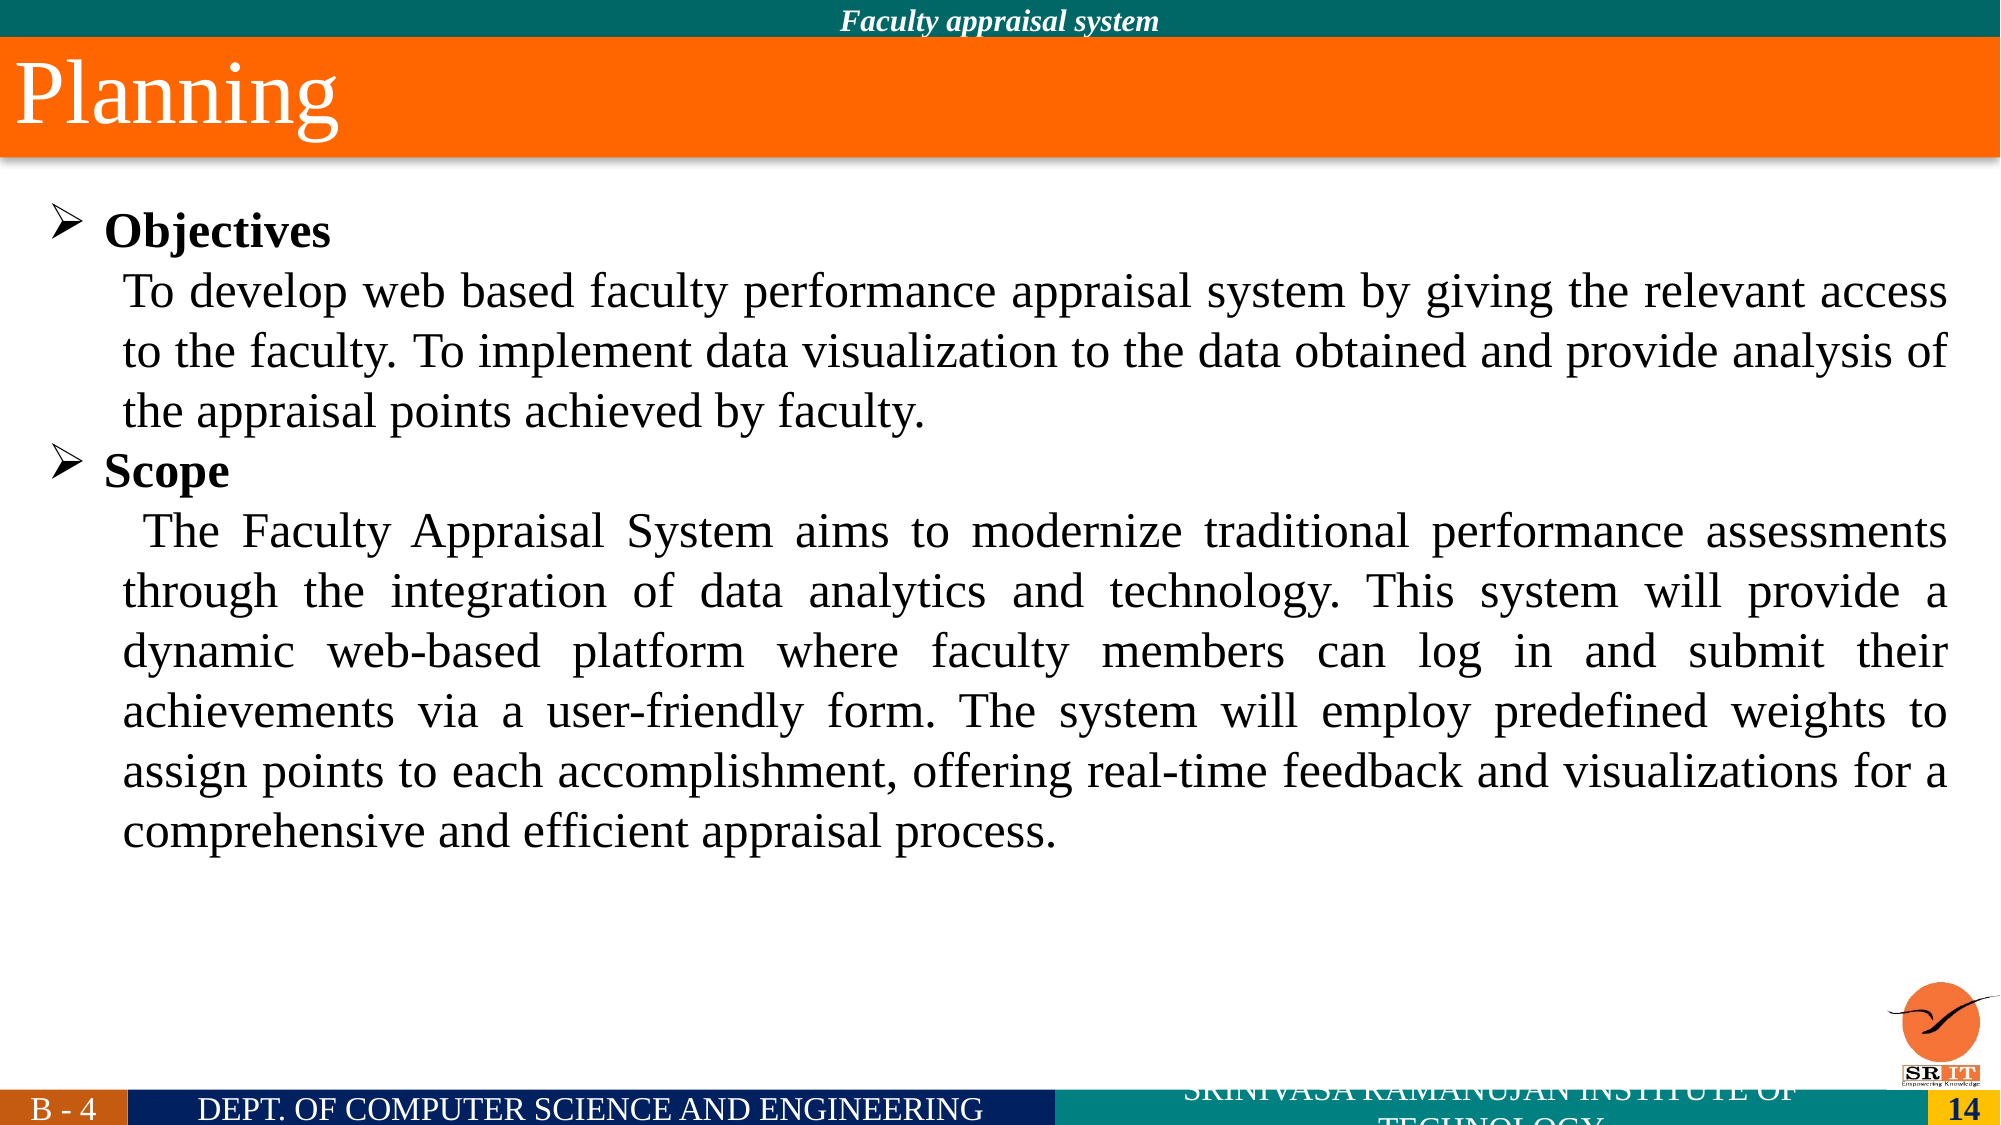

Planning
Objectives
To develop web based faculty performance appraisal system by giving the relevant access to the faculty. To implement data visualization to the data obtained and provide analysis of the appraisal points achieved by faculty.
Scope
 The Faculty Appraisal System aims to modernize traditional performance assessments through the integration of data analytics and technology. This system will provide a dynamic web-based platform where faculty members can log in and submit their achievements via a user-friendly form. The system will employ predefined weights to assign points to each accomplishment, offering real-time feedback and visualizations for a comprehensive and efficient appraisal process.